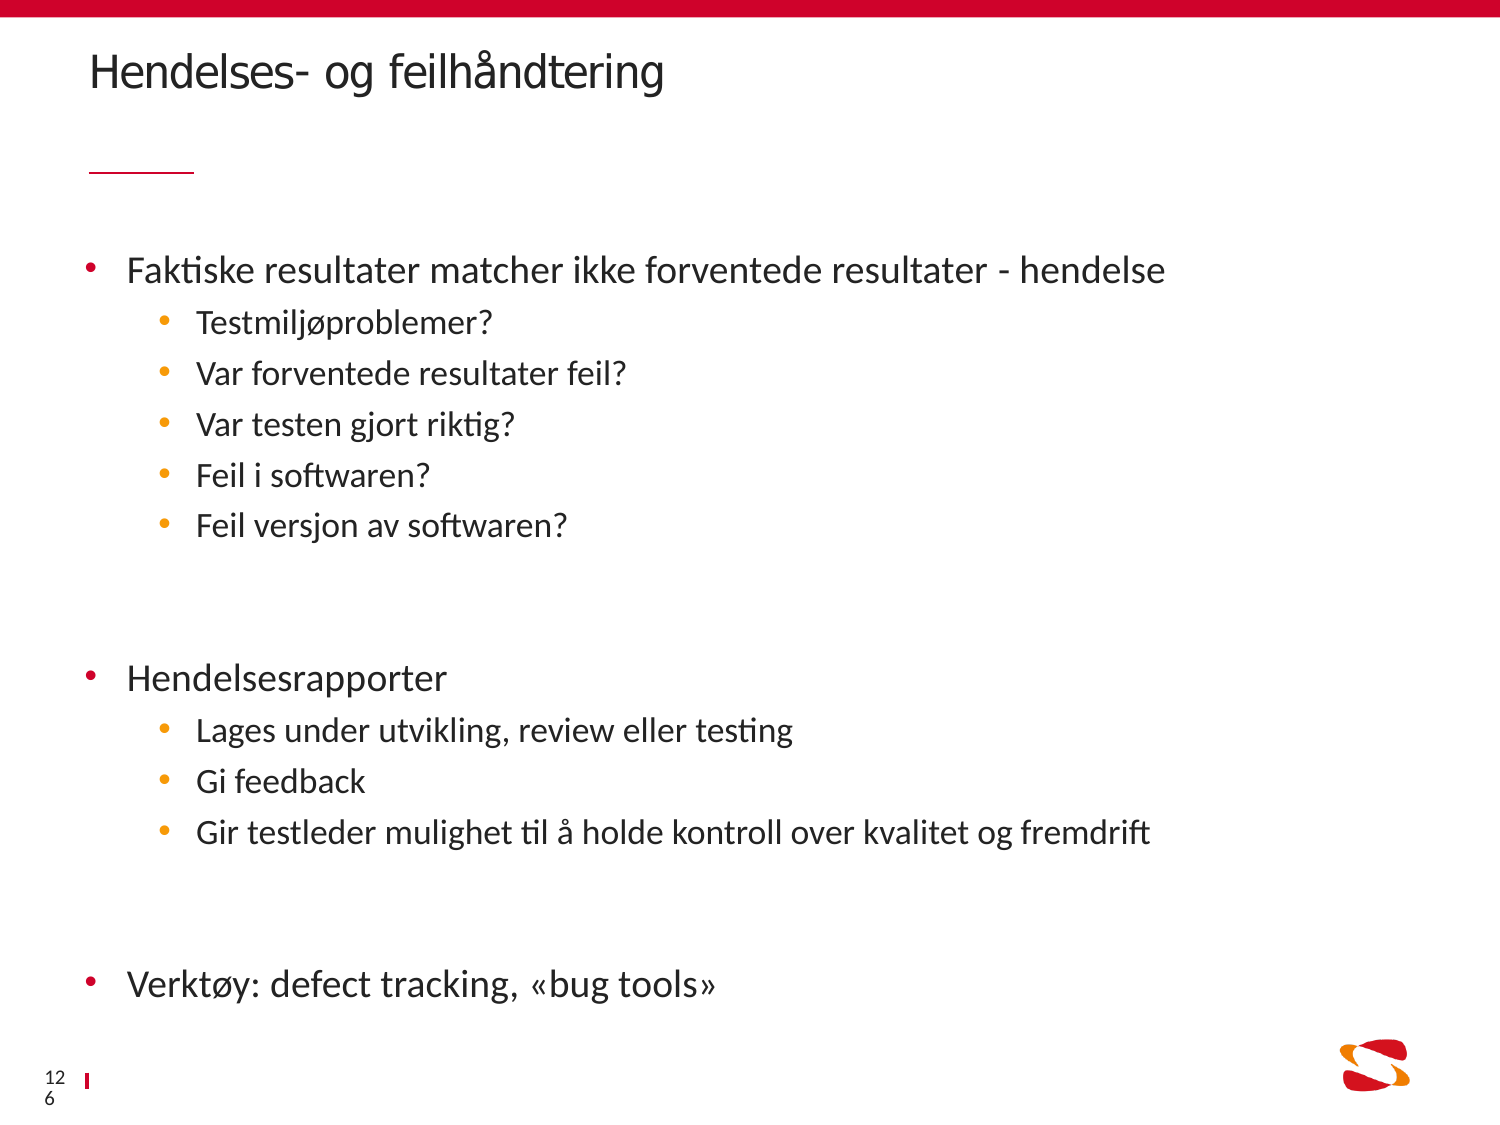

# Hendelses- og feilhåndtering
Faktiske resultater matcher ikke forventede resultater - hendelse
Testmiljøproblemer?
Var forventede resultater feil?
Var testen gjort riktig?
Feil i softwaren?
Feil versjon av softwaren?

Hendelsesrapporter
Lages under utvikling, review eller testing
Gi feedback
Gir testleder mulighet til å holde kontroll over kvalitet og fremdrift

Verktøy: defect tracking, «bug tools»

126